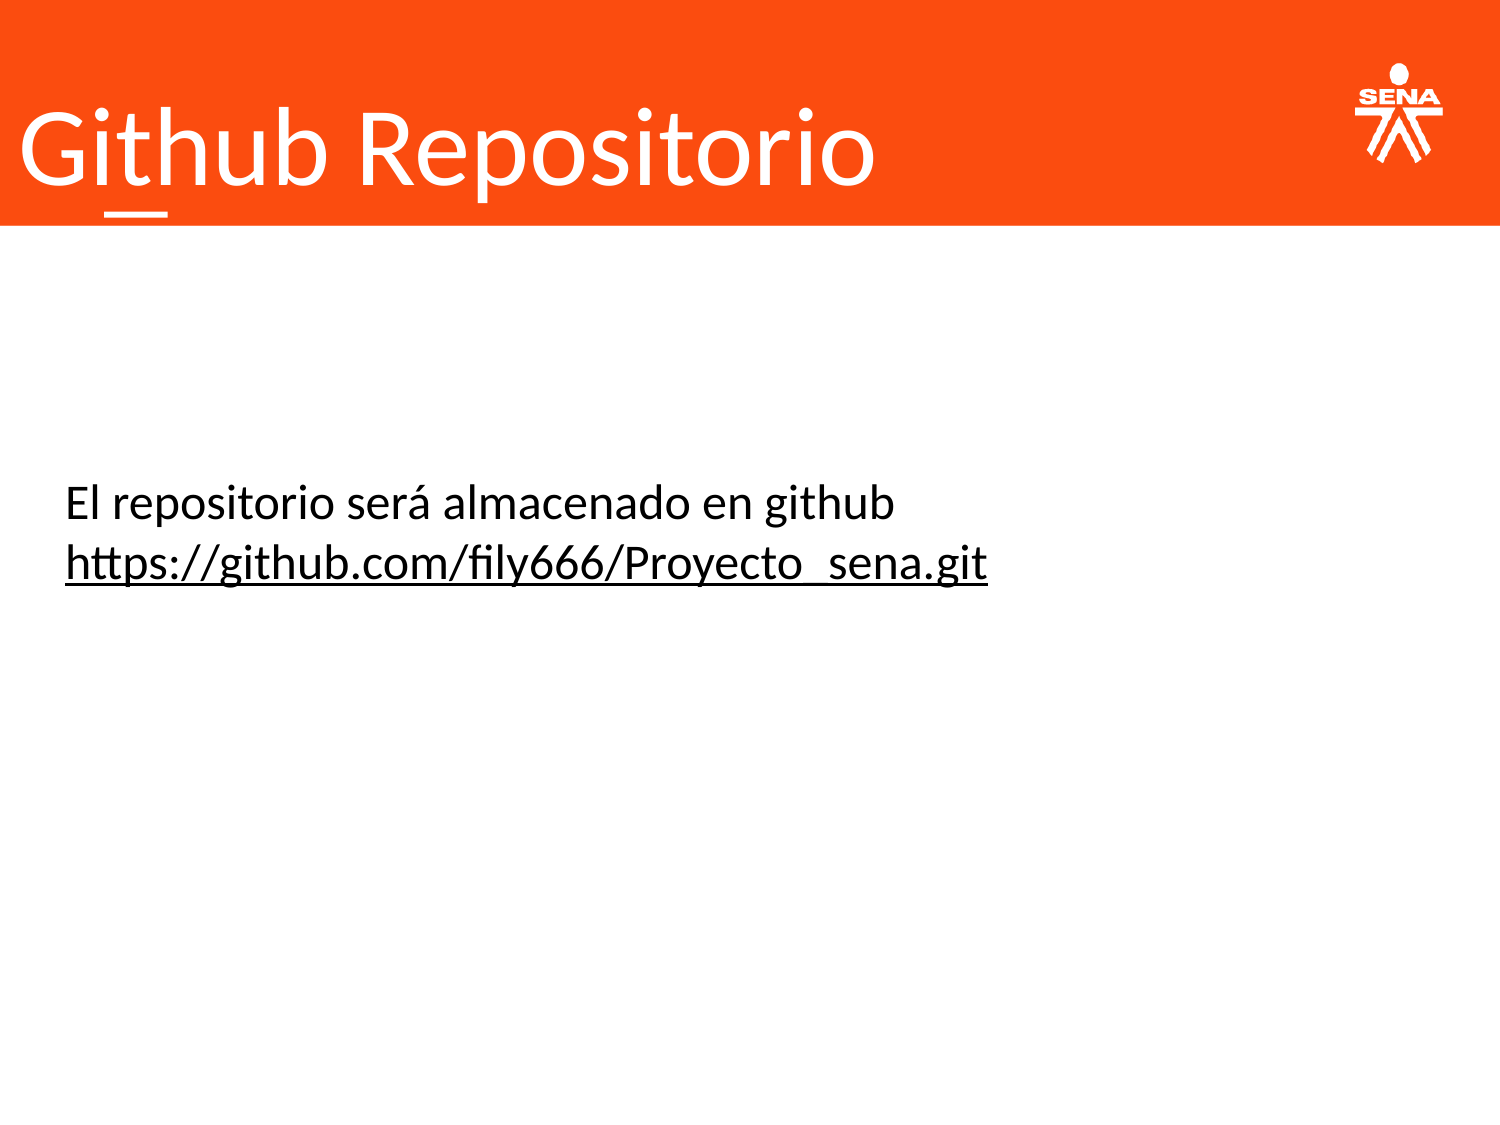

Github Repositorio

El repositorio será almacenado en github
https://github.com/fily666/Proyecto_sena.git